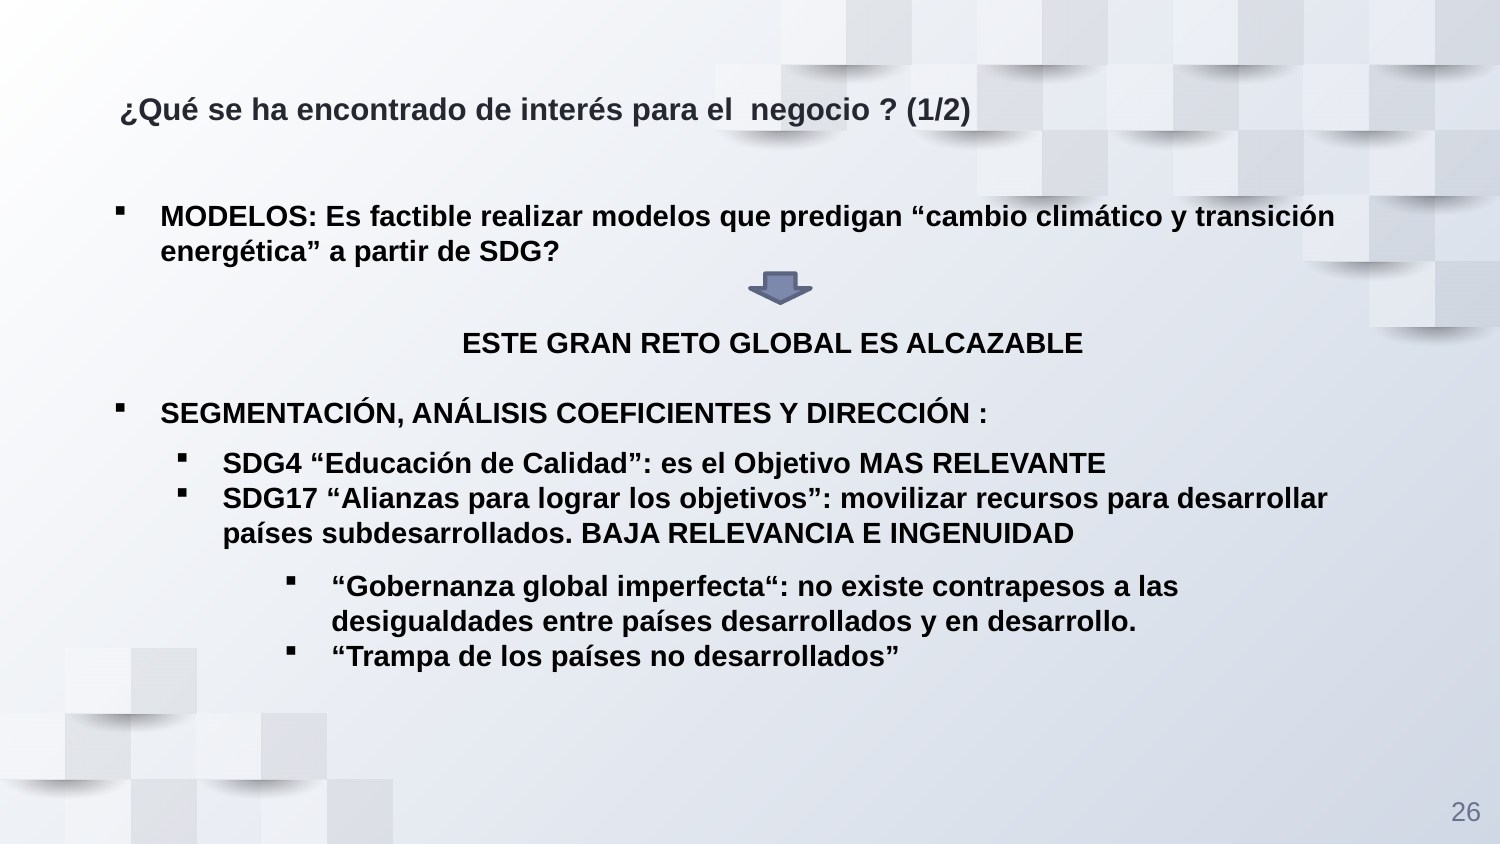

# ¿Qué se ha encontrado de interés para el  negocio ? (1/2)
MODELOS: Es factible realizar modelos que predigan “cambio climático y transición energética” a partir de SDG?

ESTE GRAN RETO GLOBAL ES ALCAZABLE

SEGMENTACIÓN, ANÁLISIS COEFICIENTES Y DIRECCIÓN :
SDG4 “Educación de Calidad”: es el Objetivo MAS RELEVANTE
SDG17 “Alianzas para lograr los objetivos”: movilizar recursos para desarrollar países subdesarrollados. BAJA RELEVANCIA E INGENUIDAD

“Gobernanza global imperfecta“: no existe contrapesos a las desigualdades entre países desarrollados y en desarrollo.
“Trampa de los países no desarrollados”
26